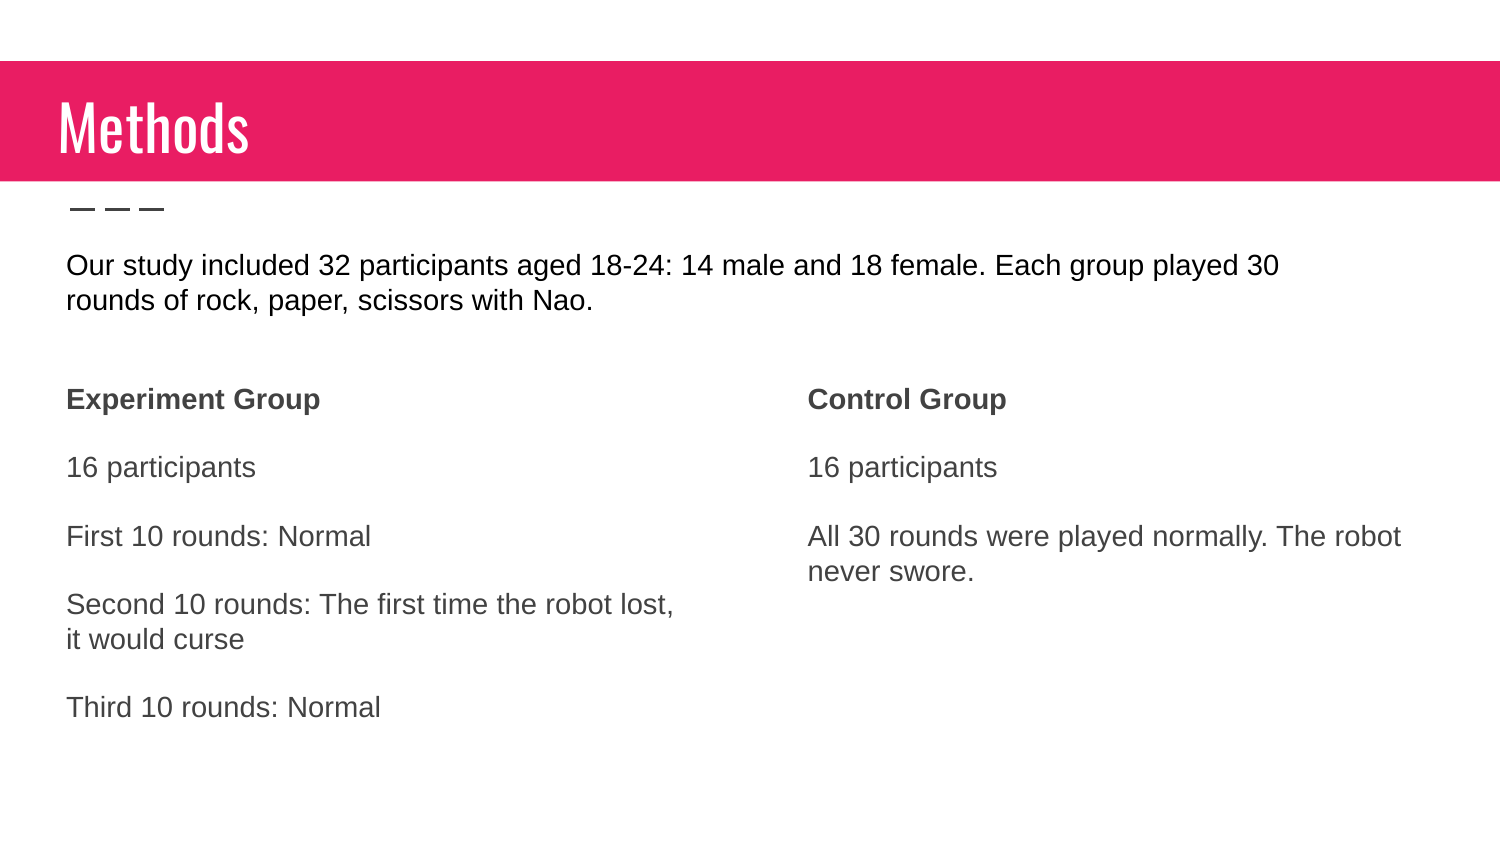

# Methods
Our study included 32 participants aged 18-24: 14 male and 18 female. Each group played 30 rounds of rock, paper, scissors with Nao.
Experiment Group
16 participants
First 10 rounds: Normal
Second 10 rounds: The first time the robot lost, it would curse
Third 10 rounds: Normal
Control Group
16 participants
All 30 rounds were played normally. The robot never swore.